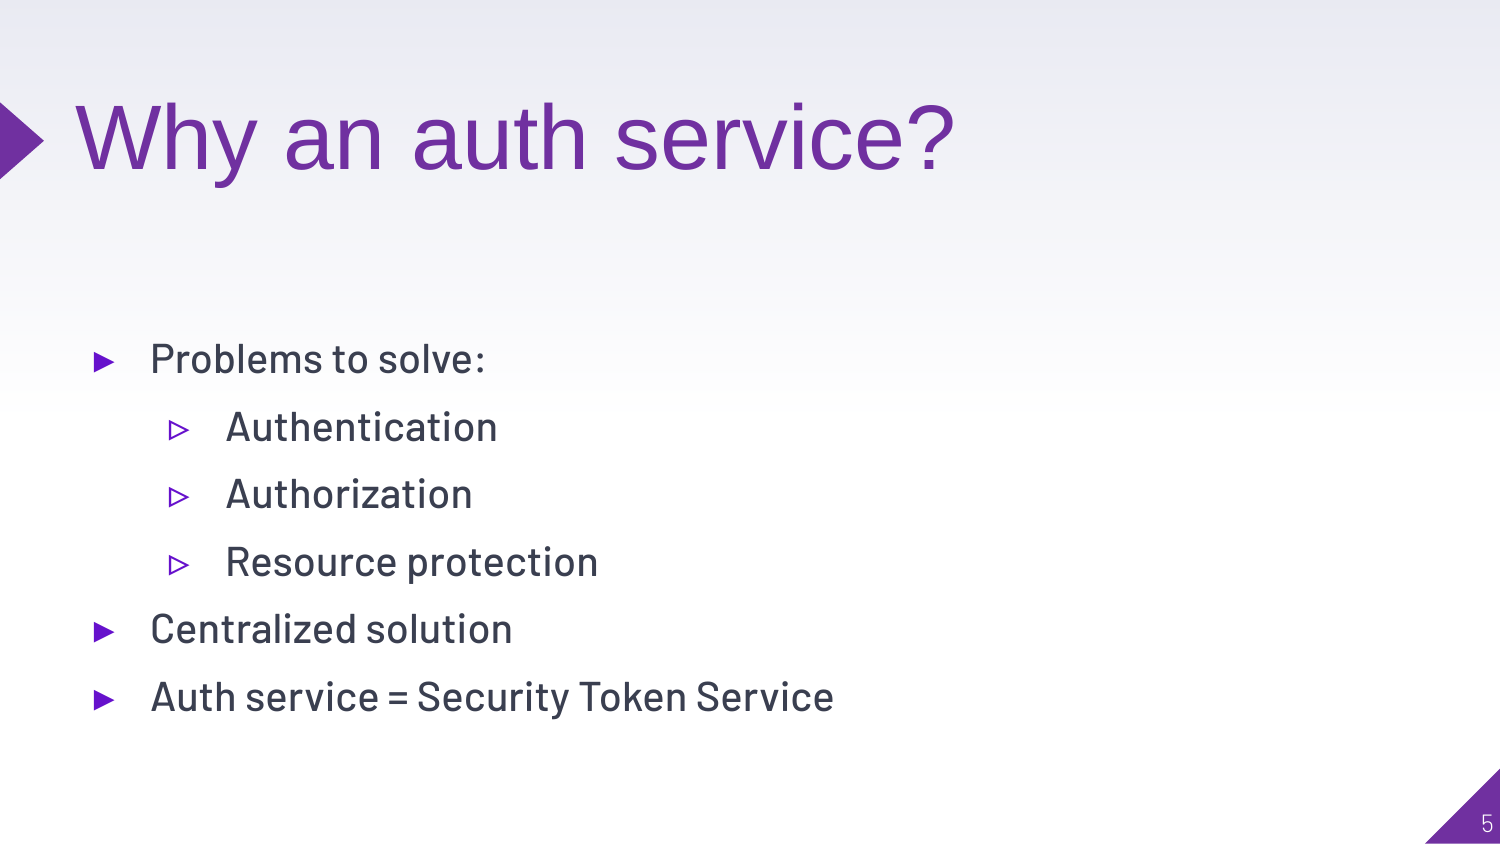

# Why an auth service?
Problems to solve:
Authentication
Authorization
Resource protection
Centralized solution
Auth service = Security Token Service

5